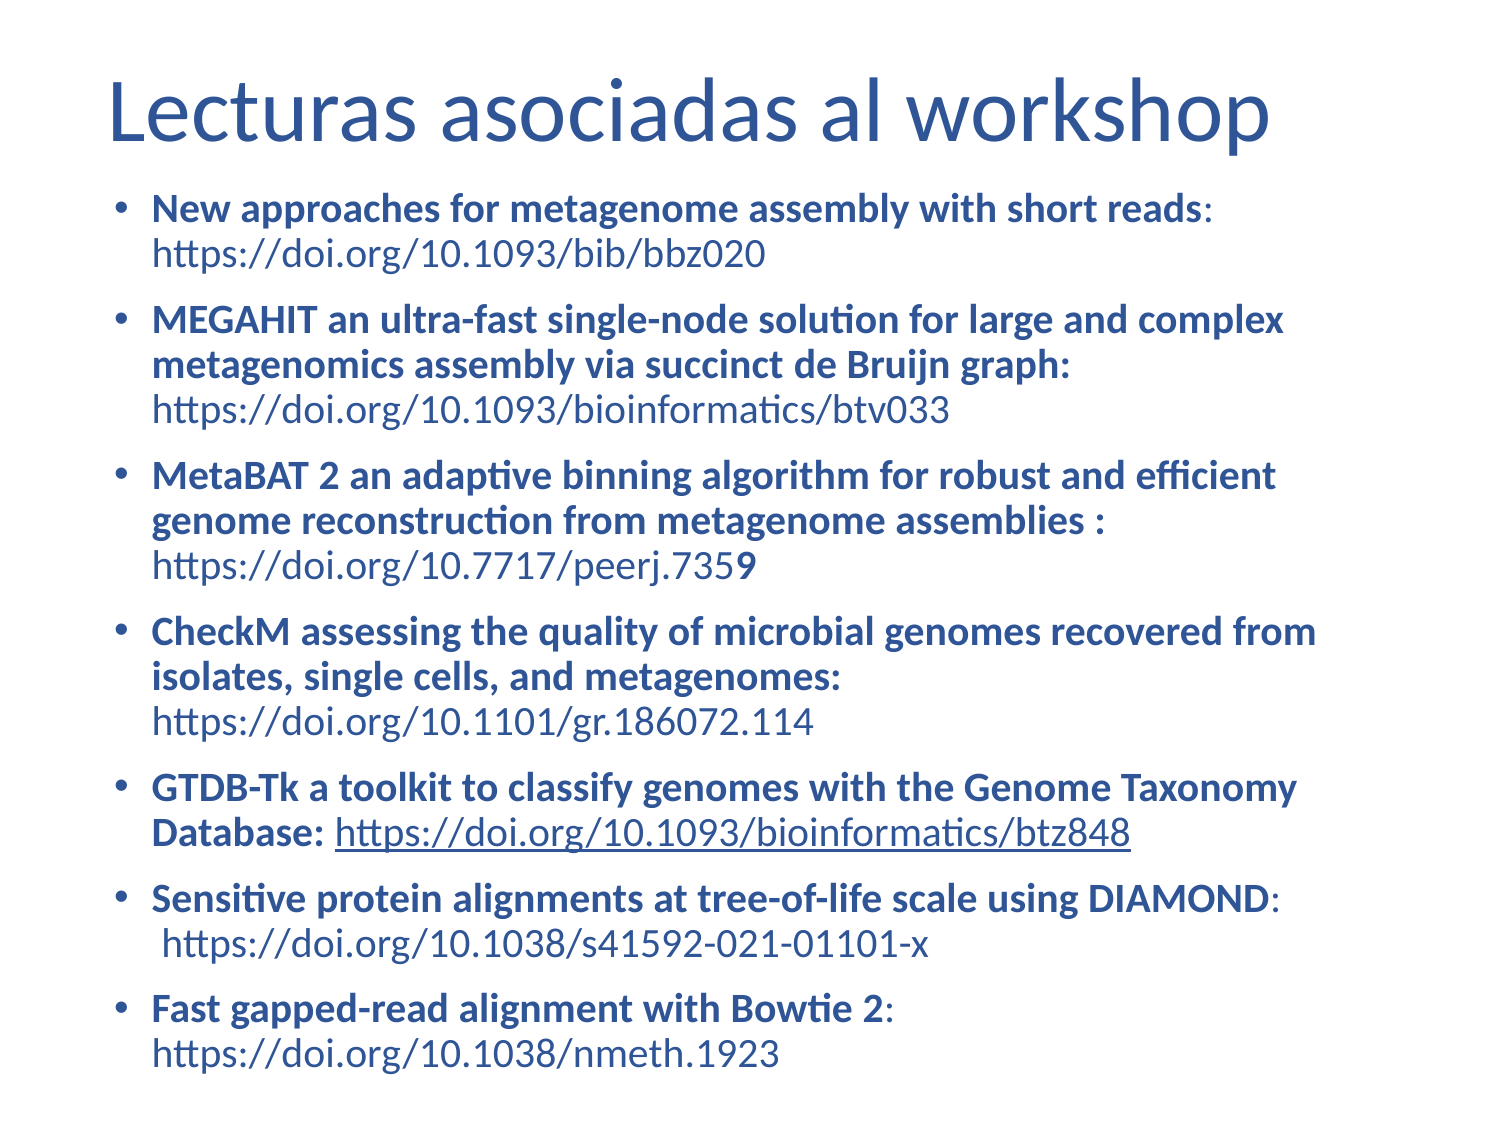

# Lecturas asociadas al workshop
New approaches for metagenome assembly with short reads: https://doi.org/10.1093/bib/bbz020
MEGAHIT an ultra-fast single-node solution for large and complex metagenomics assembly via succinct de Bruijn graph: https://doi.org/10.1093/bioinformatics/btv033
MetaBAT 2 an adaptive binning algorithm for robust and efficient genome reconstruction from metagenome assemblies : https://doi.org/10.7717/peerj.7359
CheckM assessing the quality of microbial genomes recovered from isolates, single cells, and metagenomes: https://doi.org/10.1101/gr.186072.114
GTDB-Tk a toolkit to classify genomes with the Genome Taxonomy Database: https://doi.org/10.1093/bioinformatics/btz848
Sensitive protein alignments at tree-of-life scale using DIAMOND:  https://doi.org/10.1038/s41592-021-01101-x
Fast gapped-read alignment with Bowtie 2: https://doi.org/10.1038/nmeth.1923